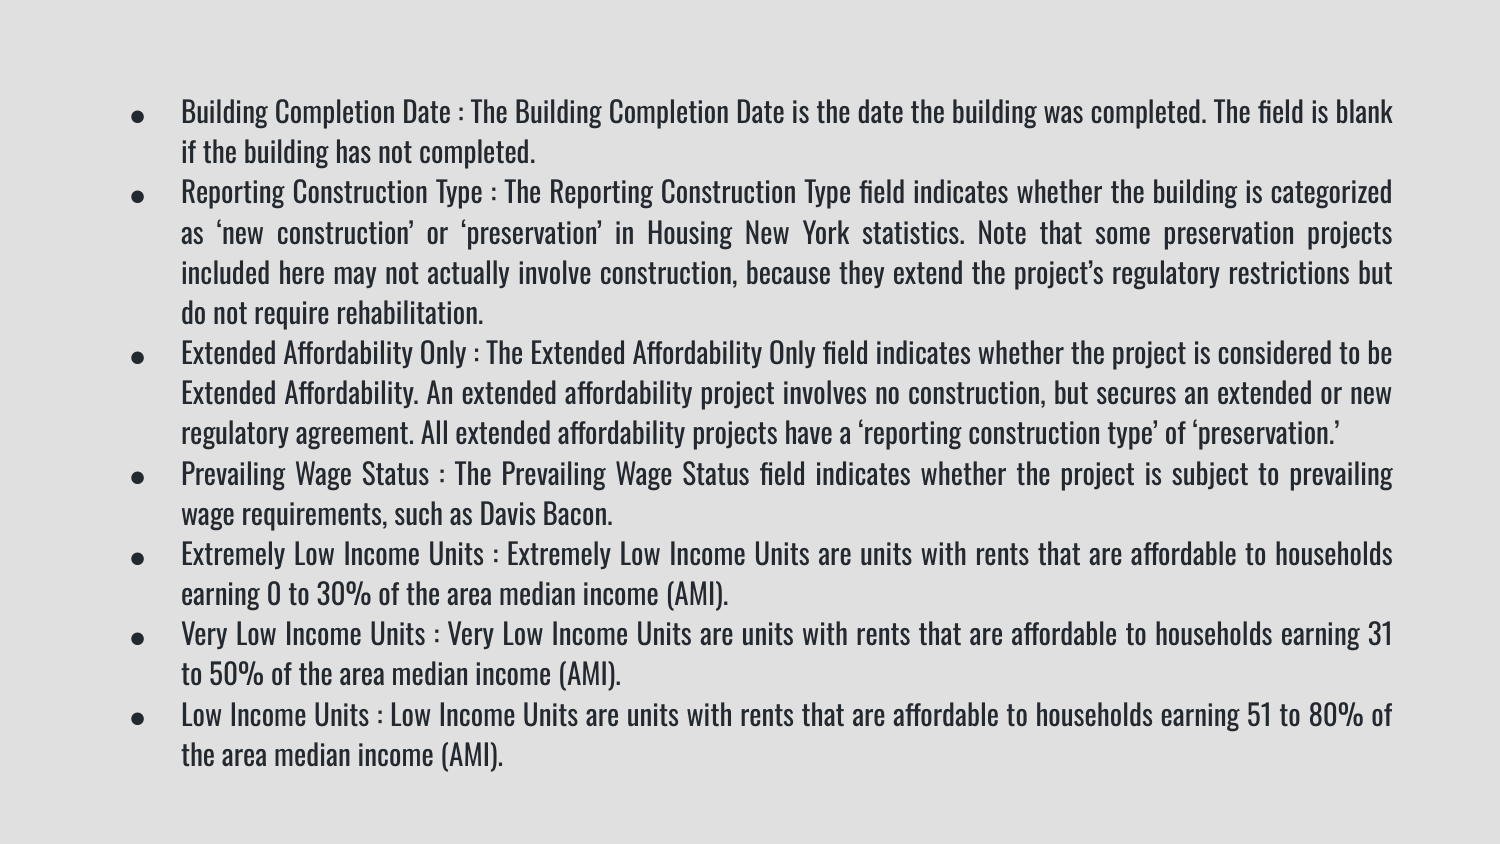

# Building Completion Date : The Building Completion Date is the date the building was completed. The field is blank if the building has not completed.
Reporting Construction Type : The Reporting Construction Type field indicates whether the building is categorized as ‘new construction’ or ‘preservation’ in Housing New York statistics. Note that some preservation projects included here may not actually involve construction, because they extend the project’s regulatory restrictions but do not require rehabilitation.
Extended Affordability Only : The Extended Affordability Only field indicates whether the project is considered to be Extended Affordability. An extended affordability project involves no construction, but secures an extended or new regulatory agreement. All extended affordability projects have a ‘reporting construction type’ of ‘preservation.’
Prevailing Wage Status : The Prevailing Wage Status field indicates whether the project is subject to prevailing wage requirements, such as Davis Bacon.
Extremely Low Income Units : Extremely Low Income Units are units with rents that are affordable to households earning 0 to 30% of the area median income (AMI).
Very Low Income Units : Very Low Income Units are units with rents that are affordable to households earning 31 to 50% of the area median income (AMI).
Low Income Units : Low Income Units are units with rents that are affordable to households earning 51 to 80% of the area median income (AMI).